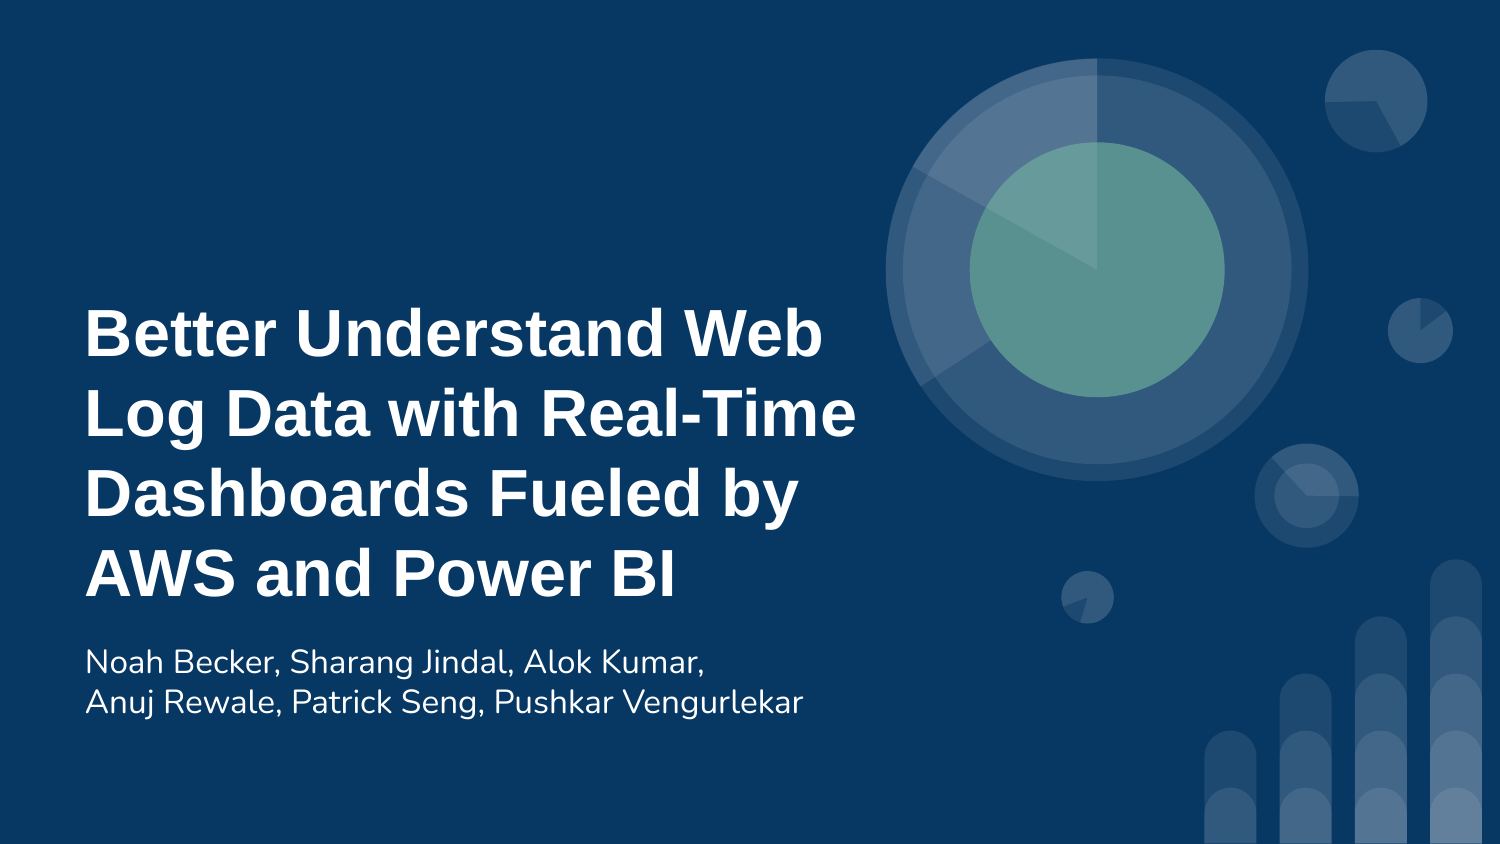

# Better Understand Web Log Data with Real-Time Dashboards Fueled by AWS and Power BI
Noah Becker, Sharang Jindal, Alok Kumar,
Anuj Rewale, Patrick Seng, Pushkar Vengurlekar